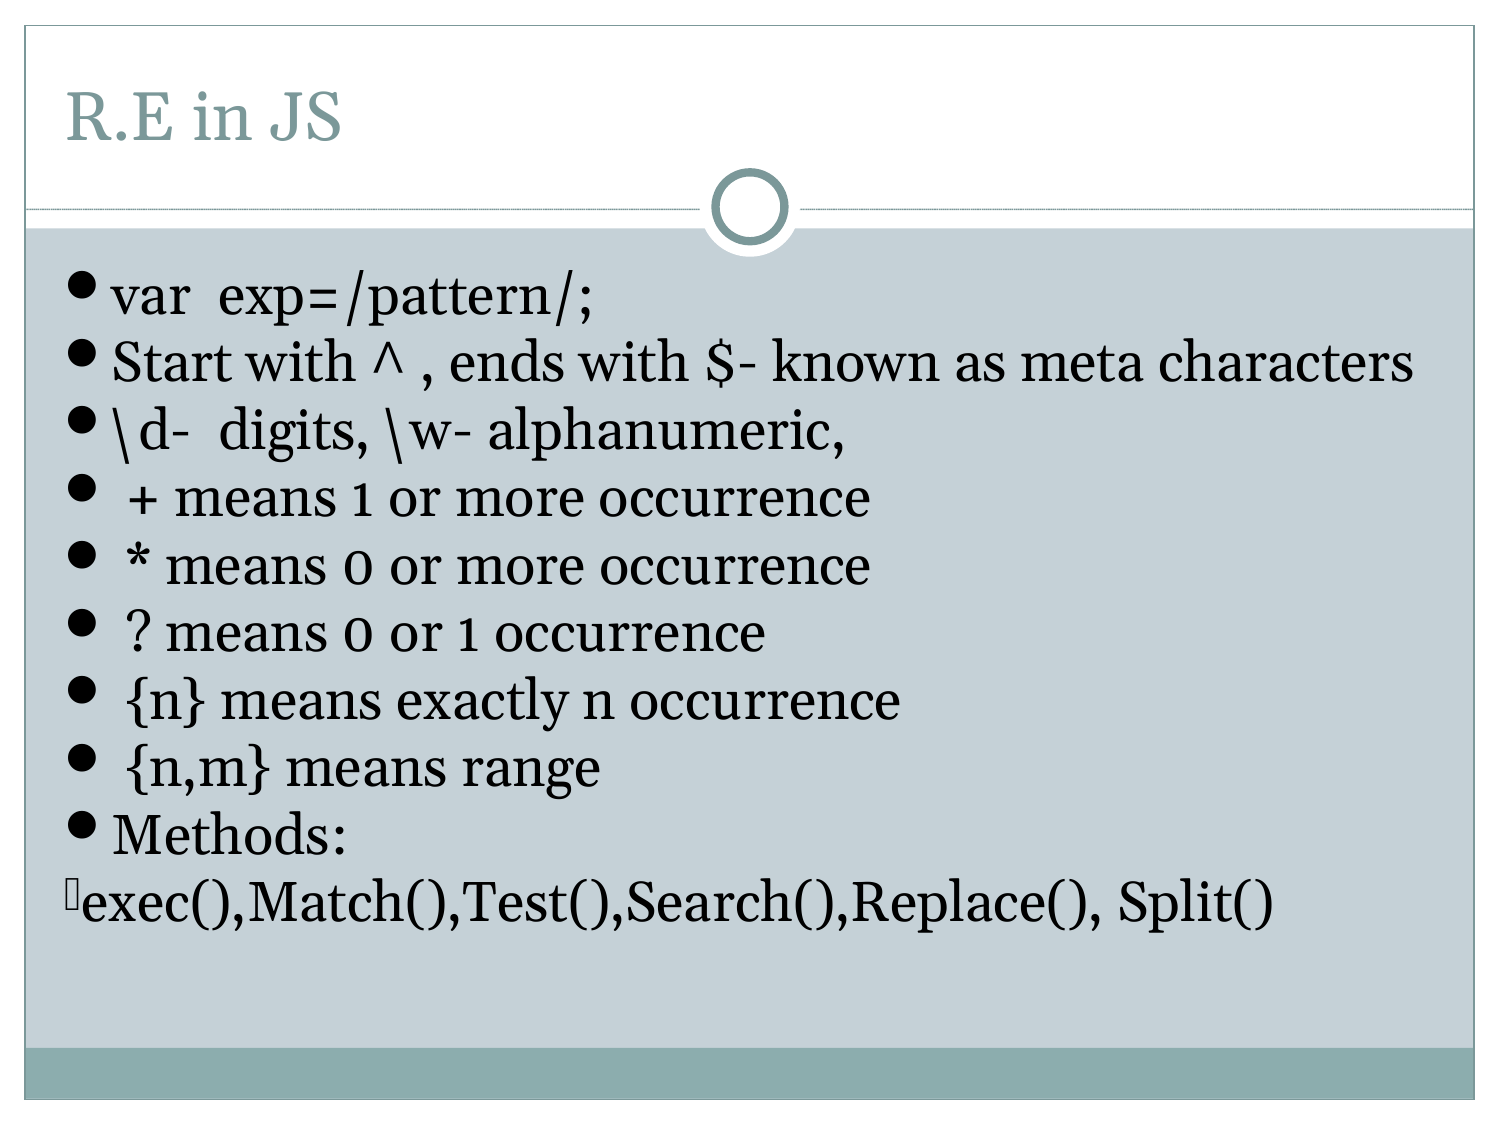

R.E in JS
var  exp=/pattern/;
Start with ^ , ends with $- known as meta characters
\d-  digits, \w- alphanumeric,
 + means 1 or more occurrence
 * means 0 or more occurrence
 ? means 0 or 1 occurrence
 {n} means exactly n occurrence
 {n,m} means range
Methods:
exec(),Match(),Test(),Search(),Replace(), Split()